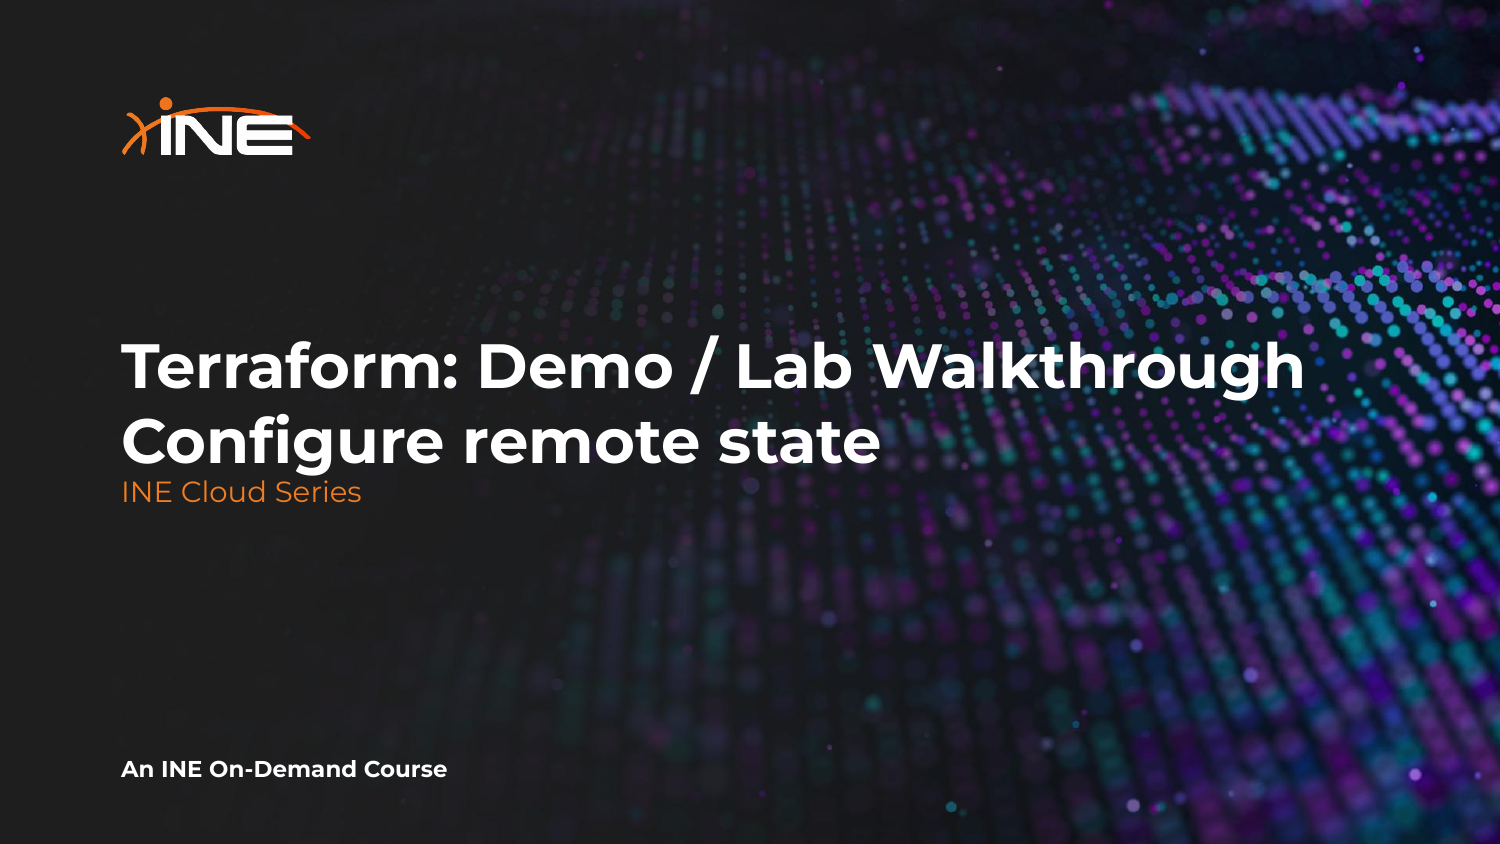

# Terraform: Demo / Lab Walkthrough Configure remote state
INE Cloud Series
An INE On-Demand Course